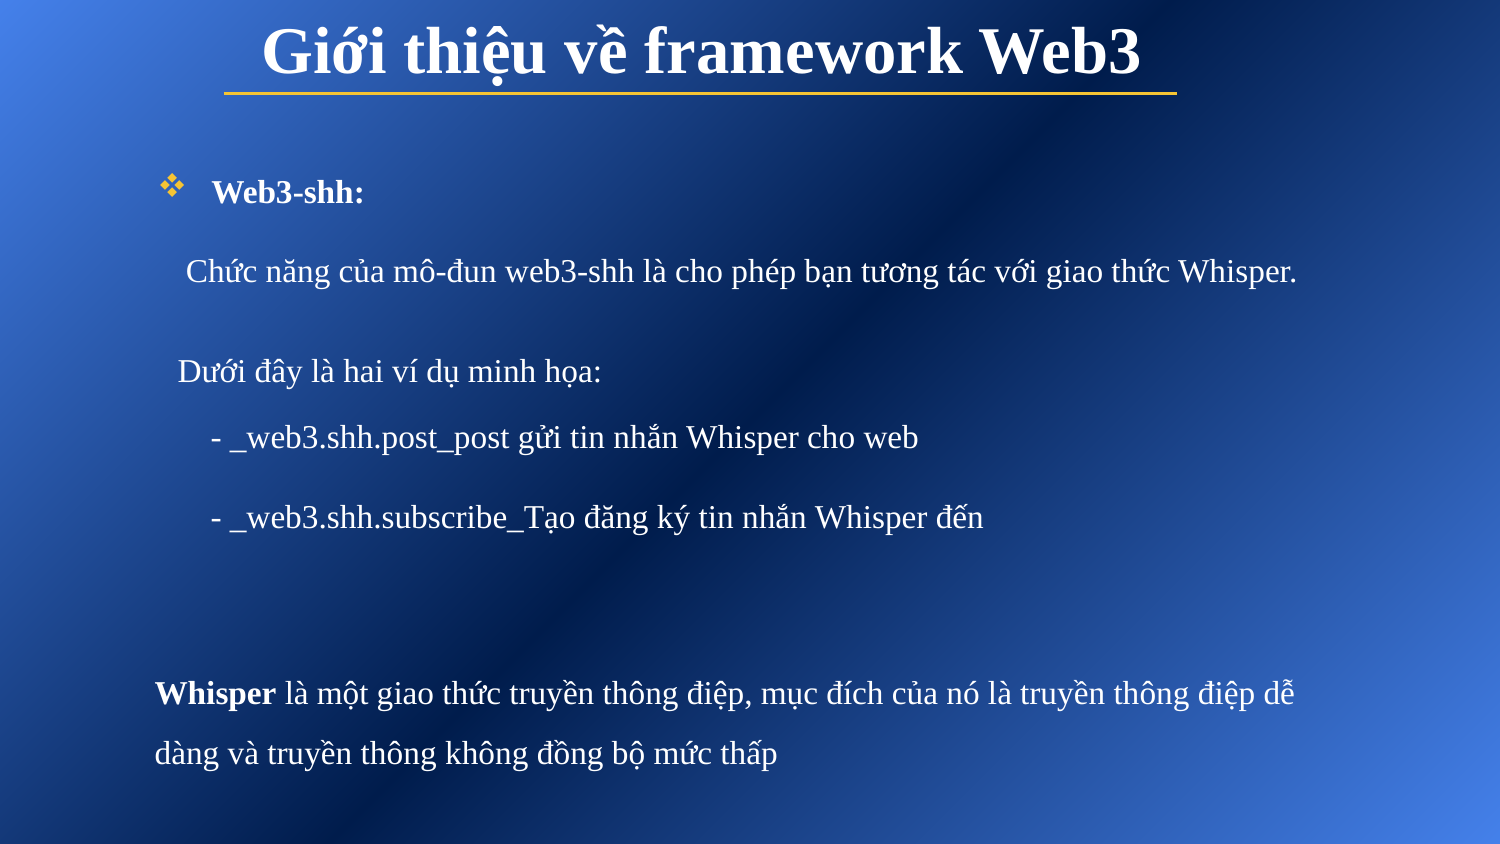

Giới thiệu về framework Web3
Web3-shh:

      Chức năng của mô-đun web3-shh là cho phép bạn tương tác với giao thức Whisper.

     Dưới đây là hai ví dụ minh họa:

         - _web3.shh.post_post gửi tin nhắn Whisper cho web

         - _web3.shh.subscribe_Tạo đăng ký tin nhắn Whisper đến

Whisper là một giao thức truyền thông điệp, mục đích của nó là truyền thông điệp dễ dàng và truyền thông không đồng bộ mức thấp